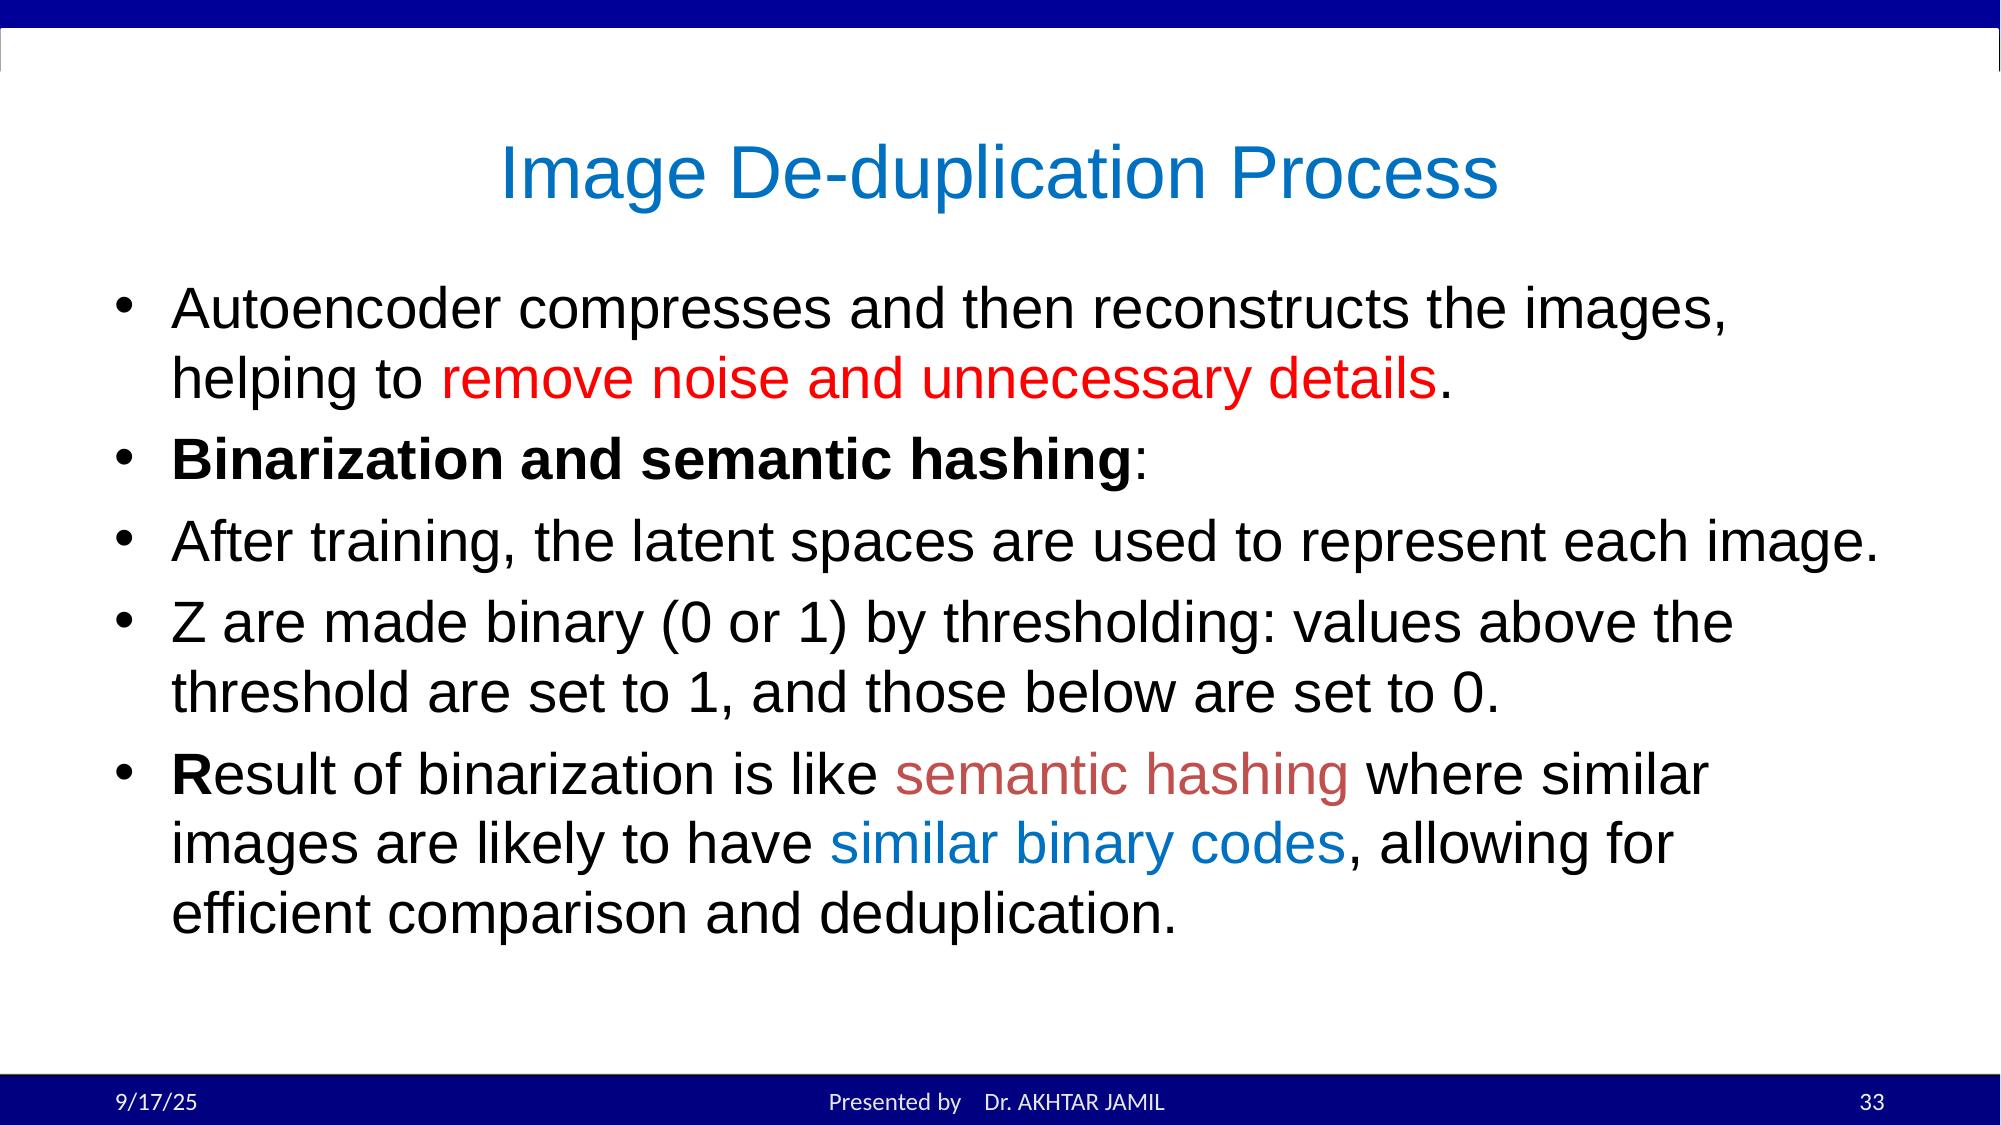

# Image De-duplication Process
Autoencoder compresses and then reconstructs the images, helping to remove noise and unnecessary details.
Binarization and semantic hashing:
After training, the latent spaces are used to represent each image.
Z are made binary (0 or 1) by thresholding: values above the threshold are set to 1, and those below are set to 0.
Result of binarization is like semantic hashing where similar images are likely to have similar binary codes, allowing for efficient comparison and deduplication.
9/17/25
Presented by    Dr. AKHTAR JAMIL
33